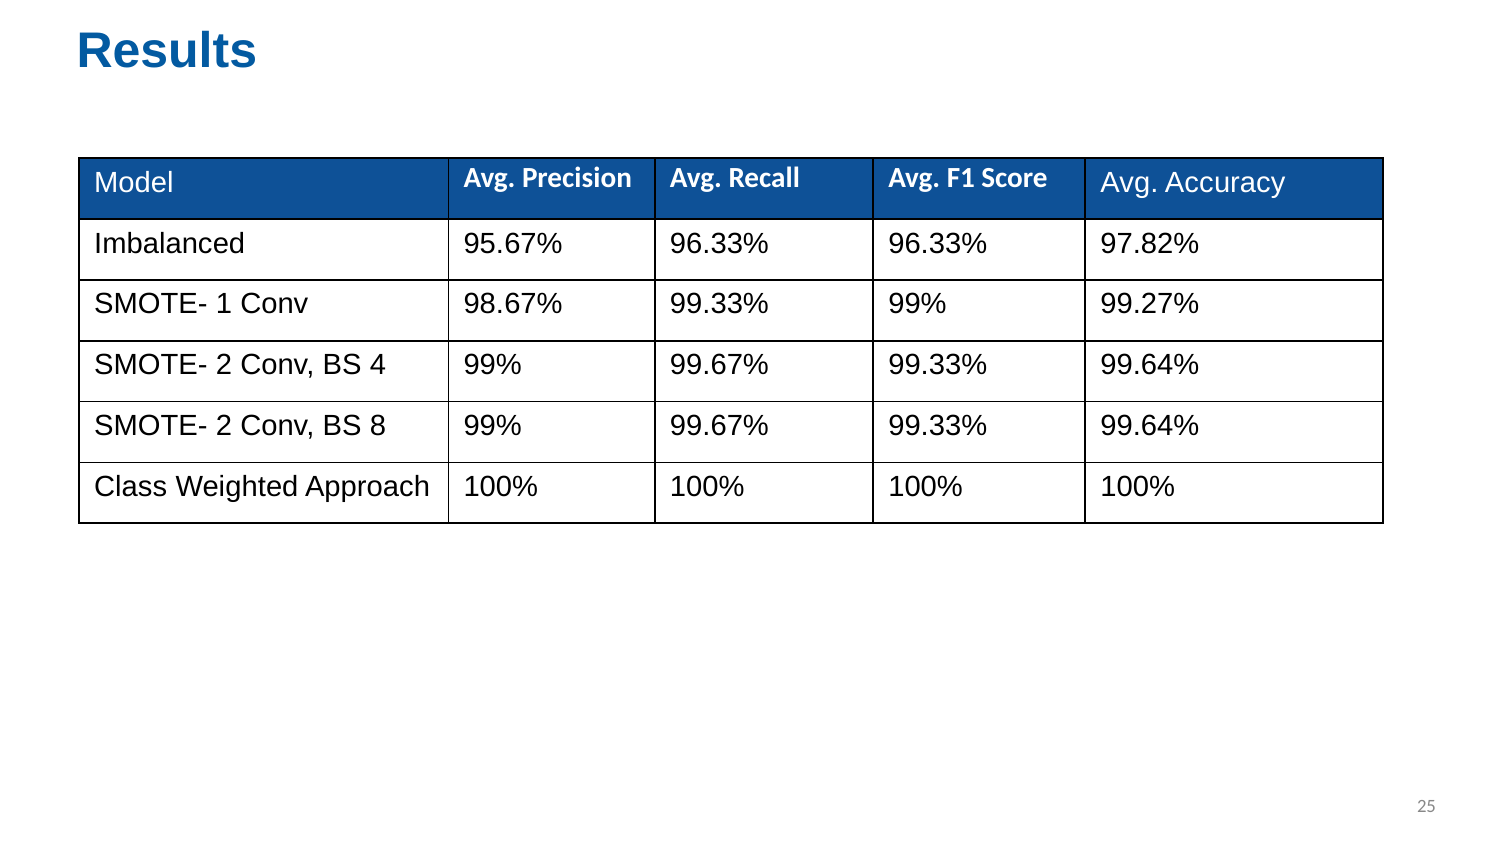

# Results
| Model | Avg. Precision | Avg. Recall | Avg. F1 Score | Avg. Accuracy |
| --- | --- | --- | --- | --- |
| Imbalanced | 95.67% | 96.33% | 96.33% | 97.82% |
| SMOTE- 1 Conv | 98.67% | 99.33% | 99% | 99.27% |
| SMOTE- 2 Conv, BS 4 | 99% | 99.67% | 99.33% | 99.64% |
| SMOTE- 2 Conv, BS 8 | 99% | 99.67% | 99.33% | 99.64% |
| Class Weighted Approach | 100% | 100% | 100% | 100% |